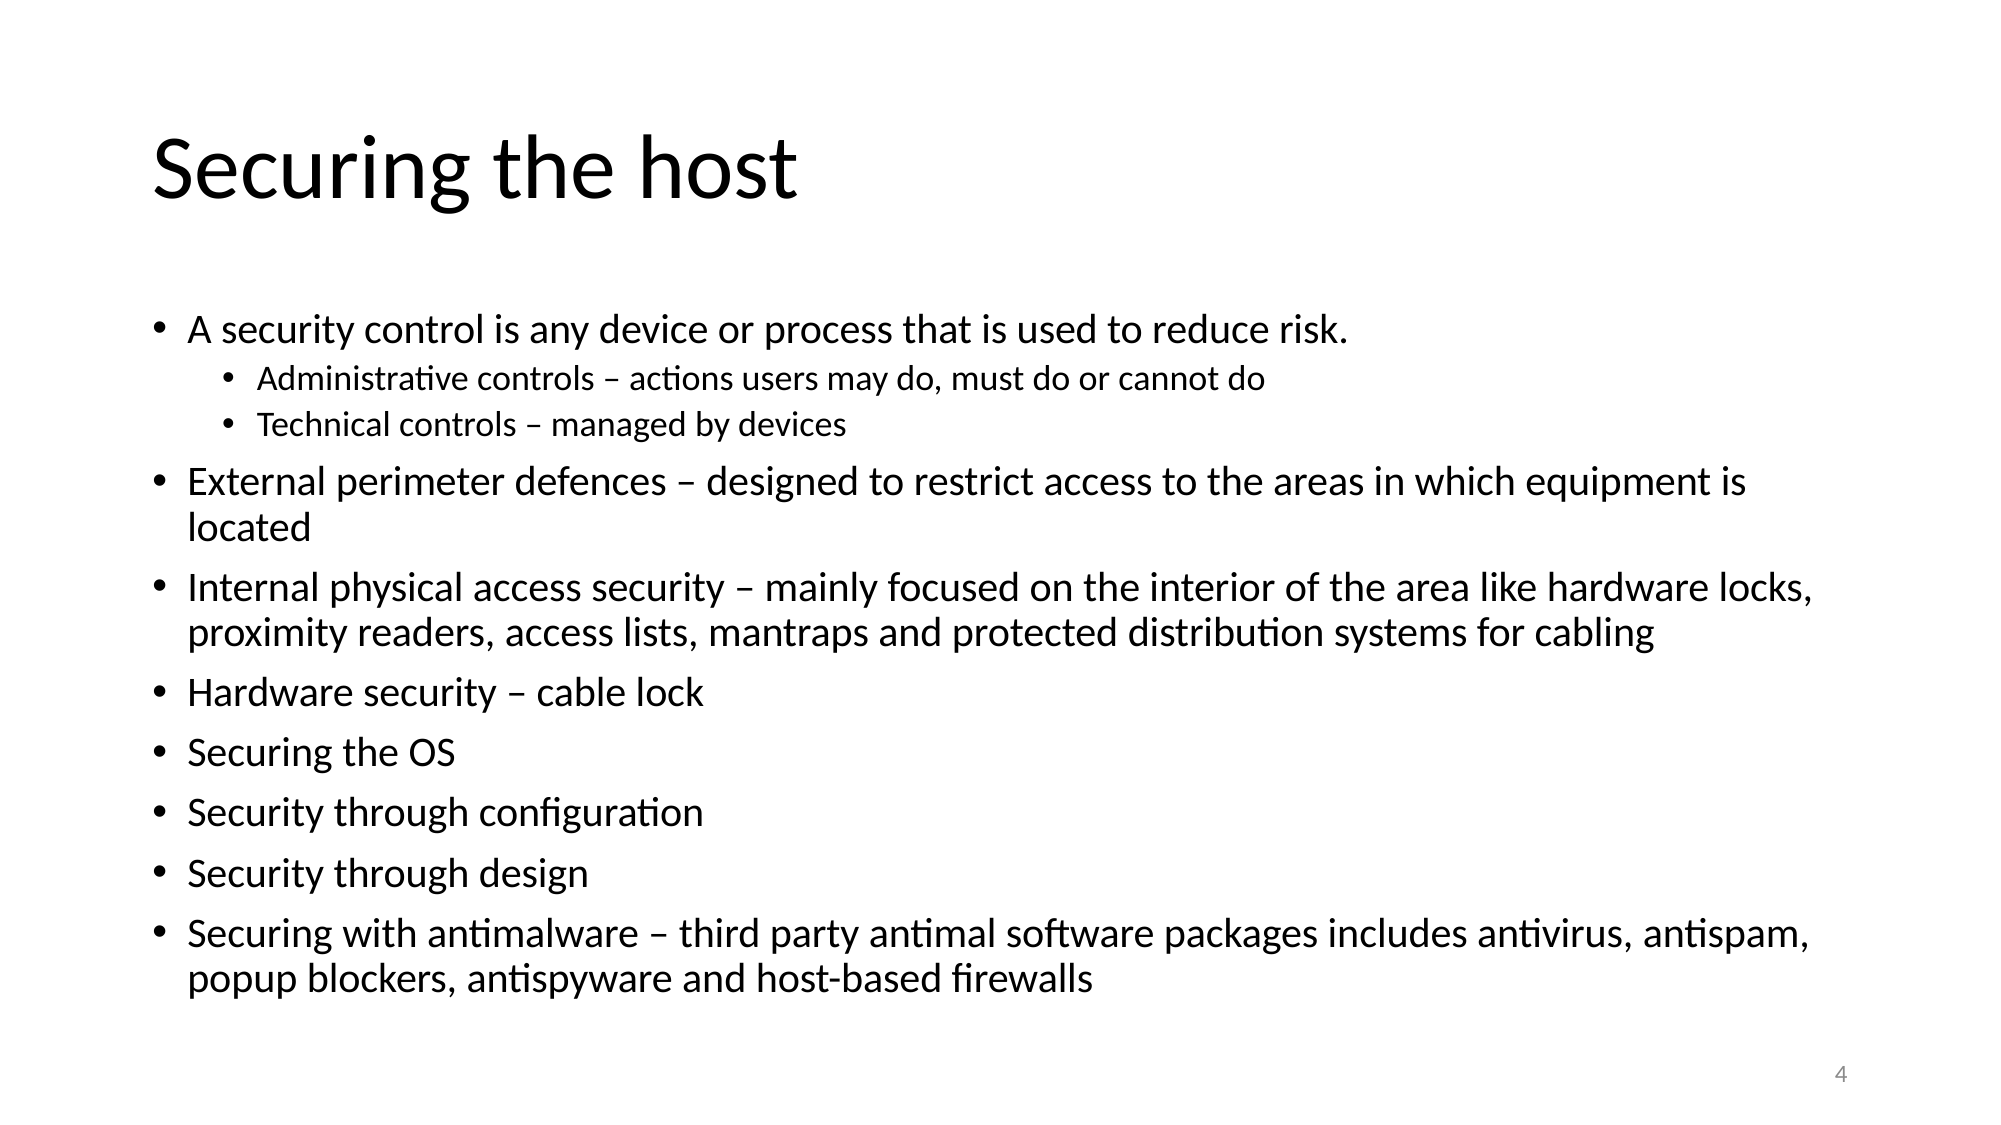

# Securing the host
A security control is any device or process that is used to reduce risk.
Administrative controls – actions users may do, must do or cannot do
Technical controls – managed by devices
External perimeter defences – designed to restrict access to the areas in which equipment is located
Internal physical access security – mainly focused on the interior of the area like hardware locks, proximity readers, access lists, mantraps and protected distribution systems for cabling
Hardware security – cable lock
Securing the OS
Security through configuration
Security through design
Securing with antimalware – third party antimal software packages includes antivirus, antispam, popup blockers, antispyware and host-based firewalls
4